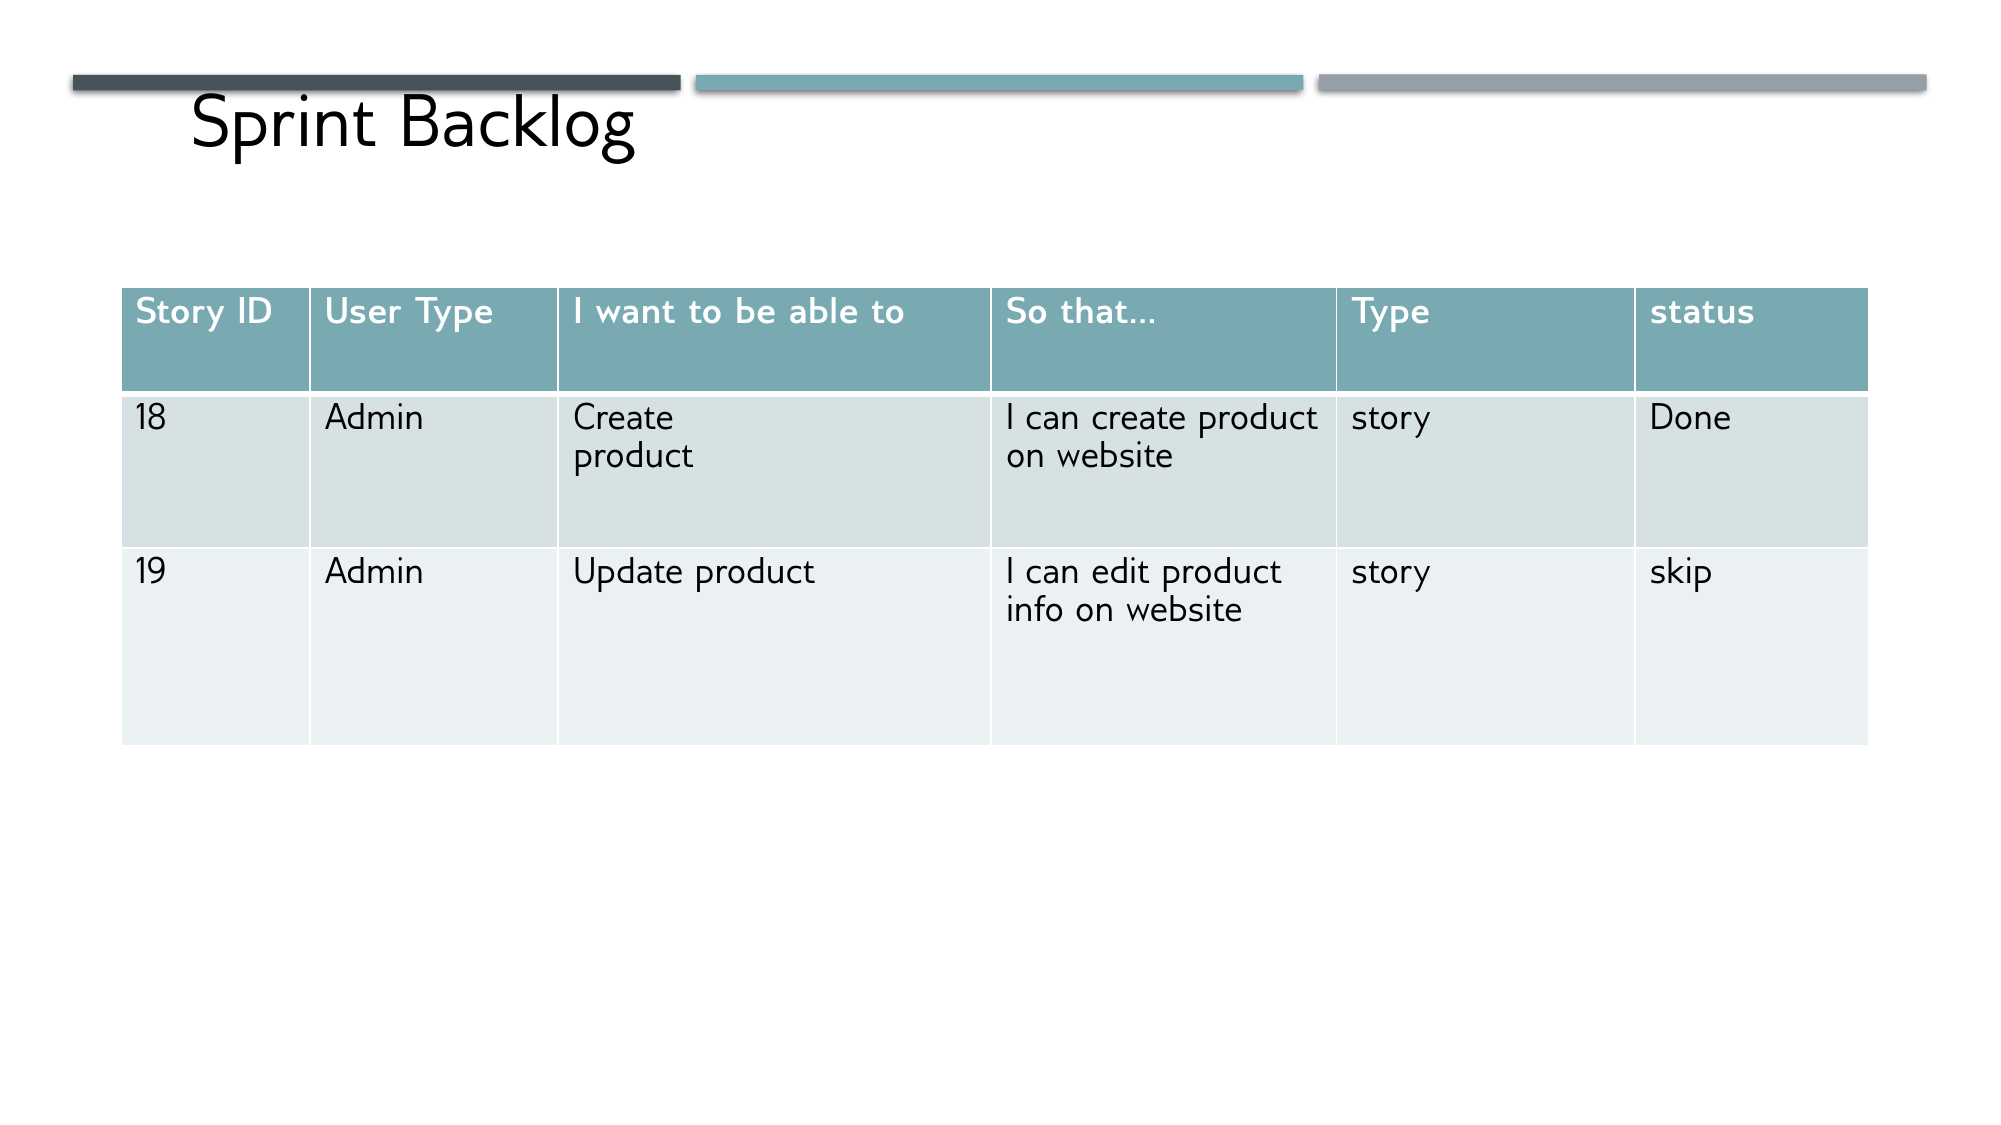

Sprint Backlog
| Story ID | User Type | I want to be able to | So that… | Type | status |
| --- | --- | --- | --- | --- | --- |
| 18 | Admin | Create product | I can create product on website | story | Done |
| 19 | Admin | Update product | I can edit product info on website | story | skip |